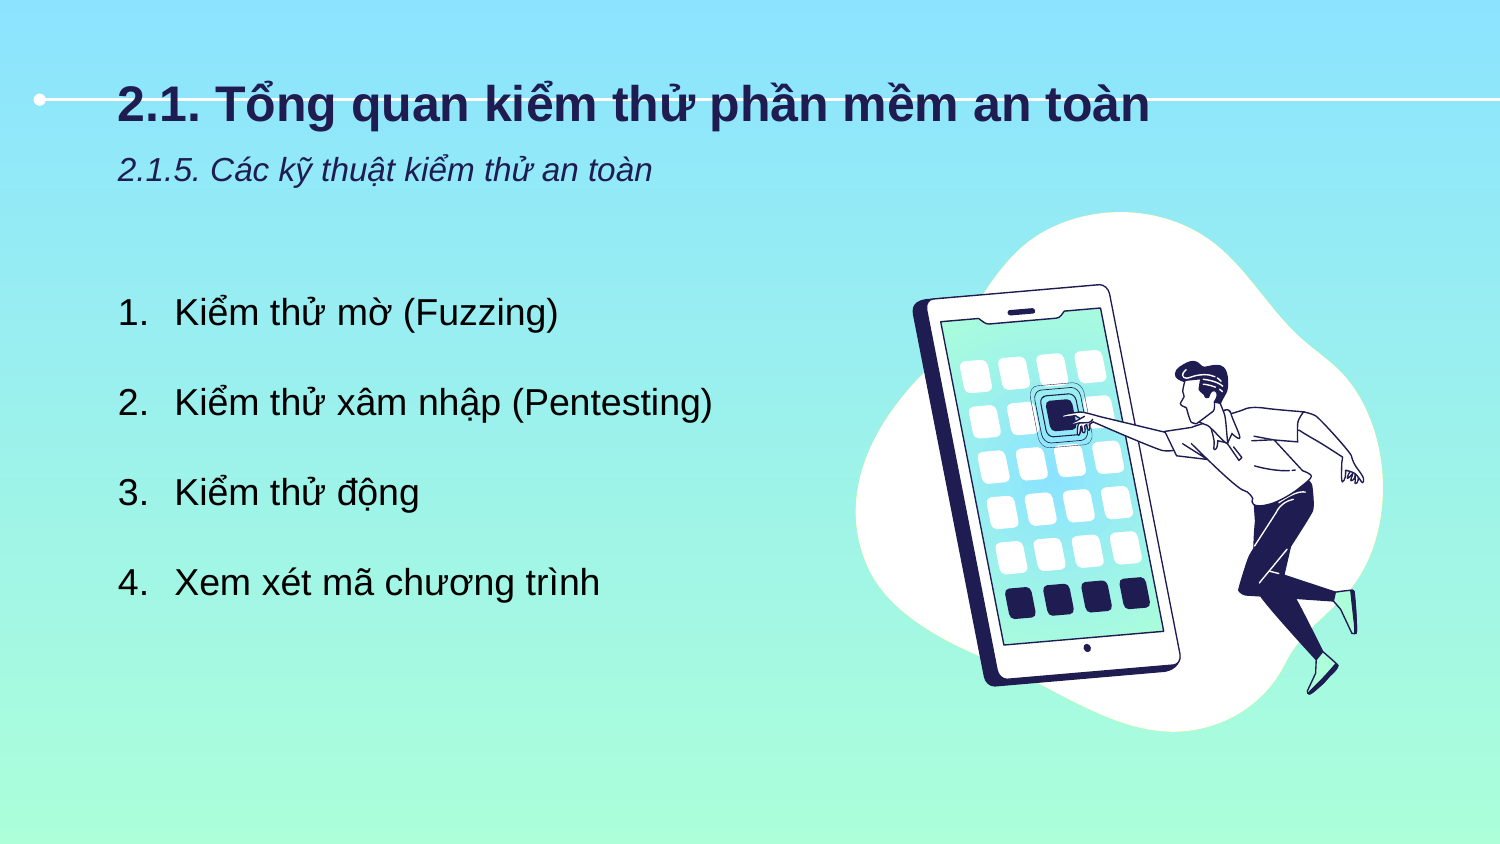

2.1. Tổng quan kiểm thử phần mềm an toàn
2.1.5. Các kỹ thuật kiểm thử an toàn

Kiểm thử mờ (Fuzzing)

Kiểm thử xâm nhập (Pentesting)

Kiểm thử động

Xem xét mã chương trình